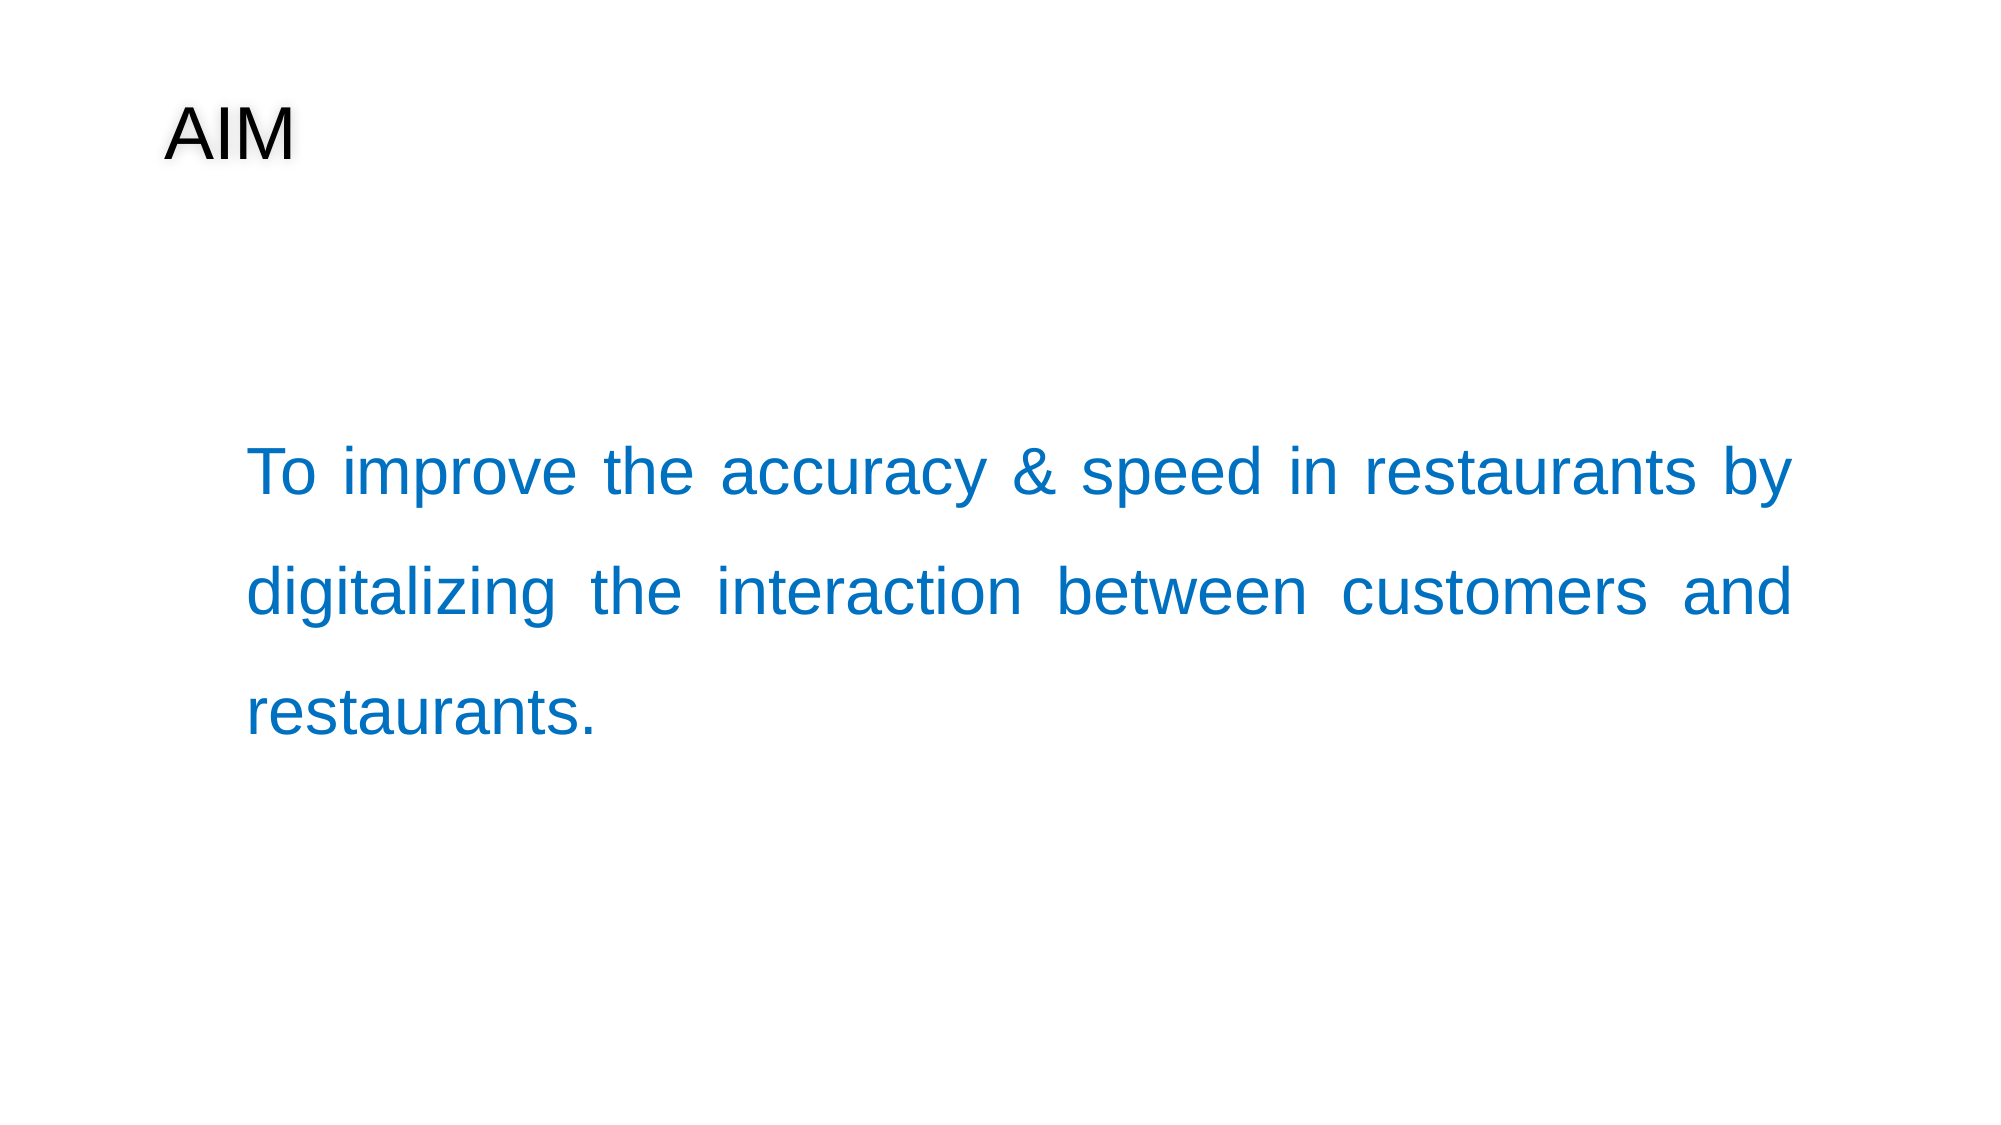

AIM
To improve the accuracy & speed in restaurants by digitalizing the interaction between customers and restaurants.